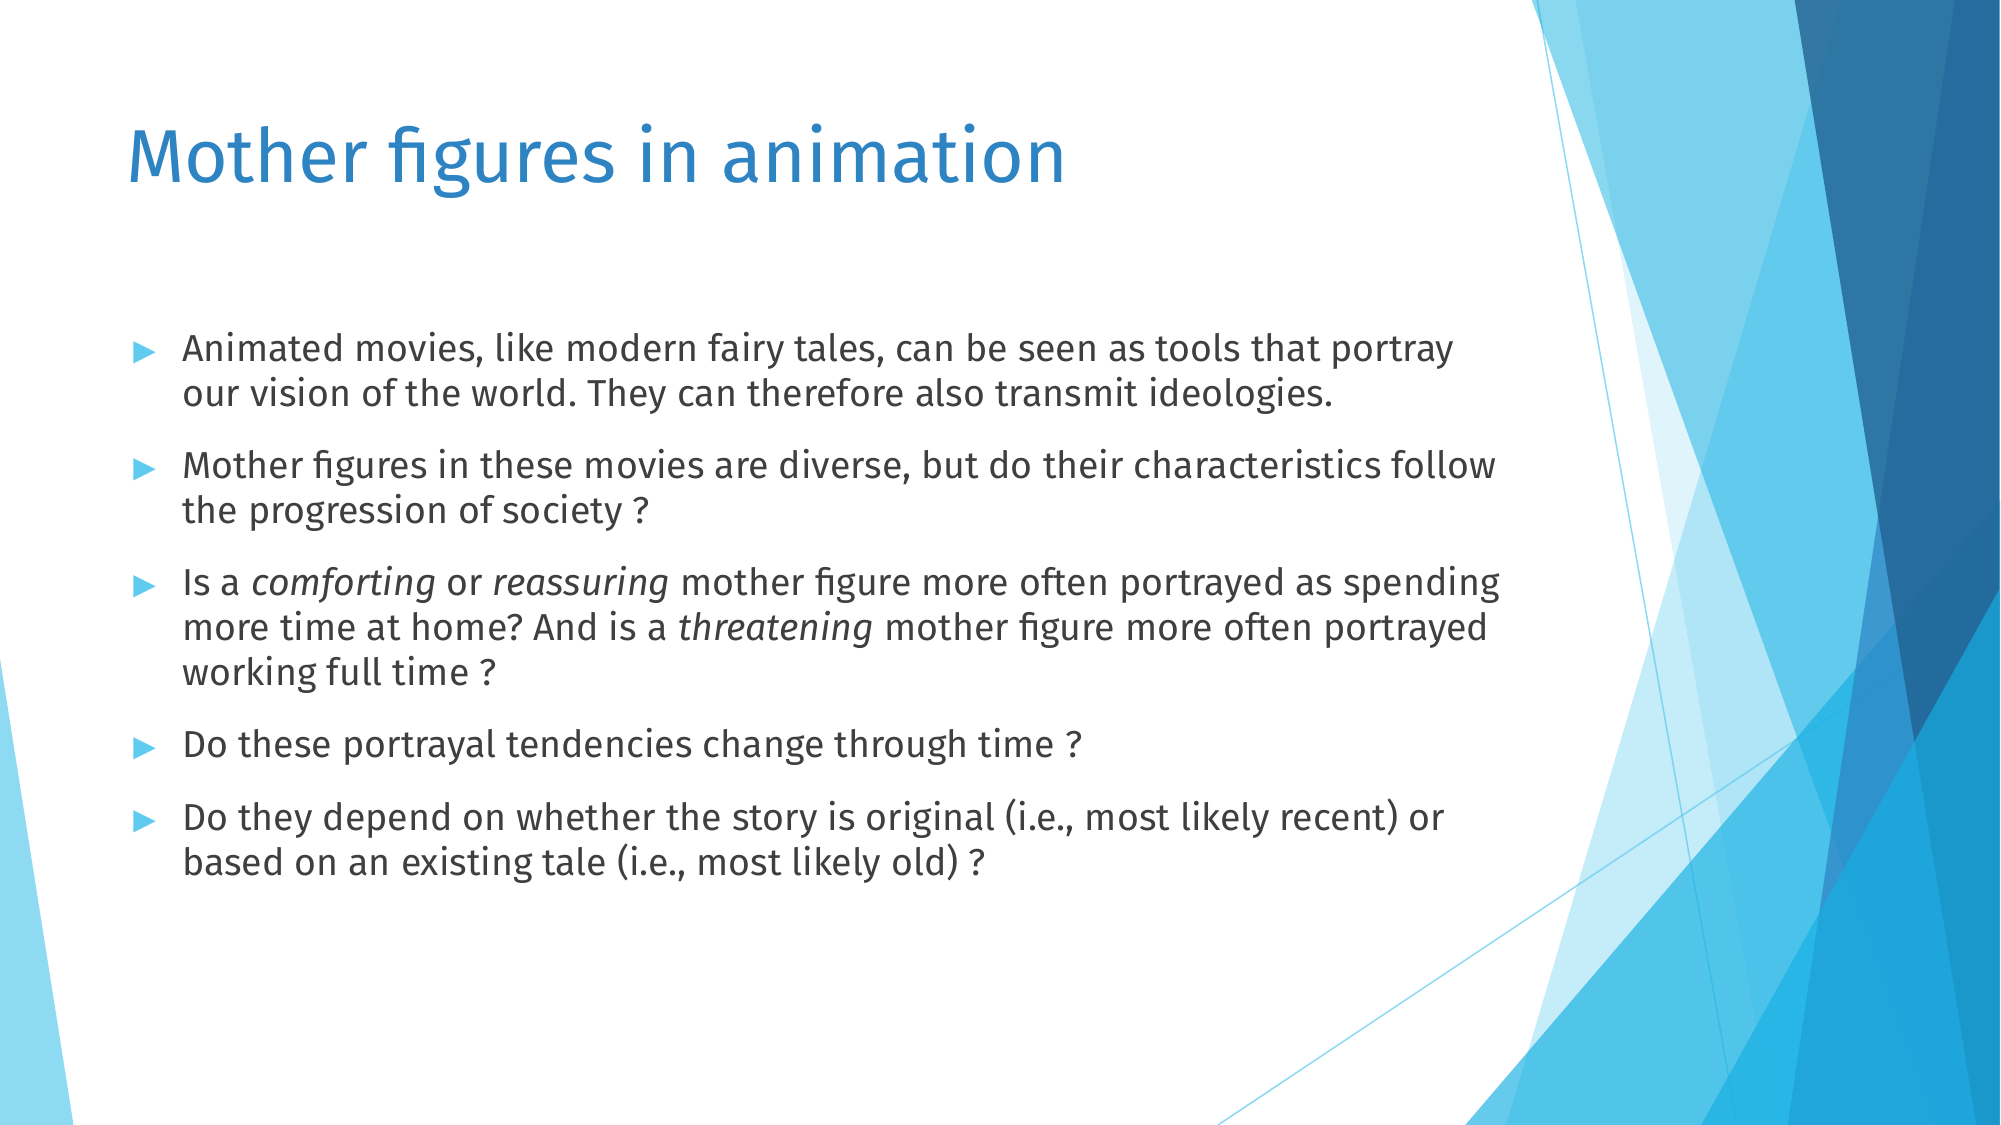

# Mother figures in animation
Animated movies, like modern fairy tales, can be seen as tools that portray our vision of the world. They can therefore also transmit ideologies.
Mother figures in these movies are diverse, but do their characteristics follow the progression of society ?
Is a comforting or reassuring mother figure more often portrayed as spending more time at home? And is a threatening mother figure more often portrayed working full time ?
Do these portrayal tendencies change through time ?
Do they depend on whether the story is original (i.e., most likely recent) or based on an existing tale (i.e., most likely old) ?